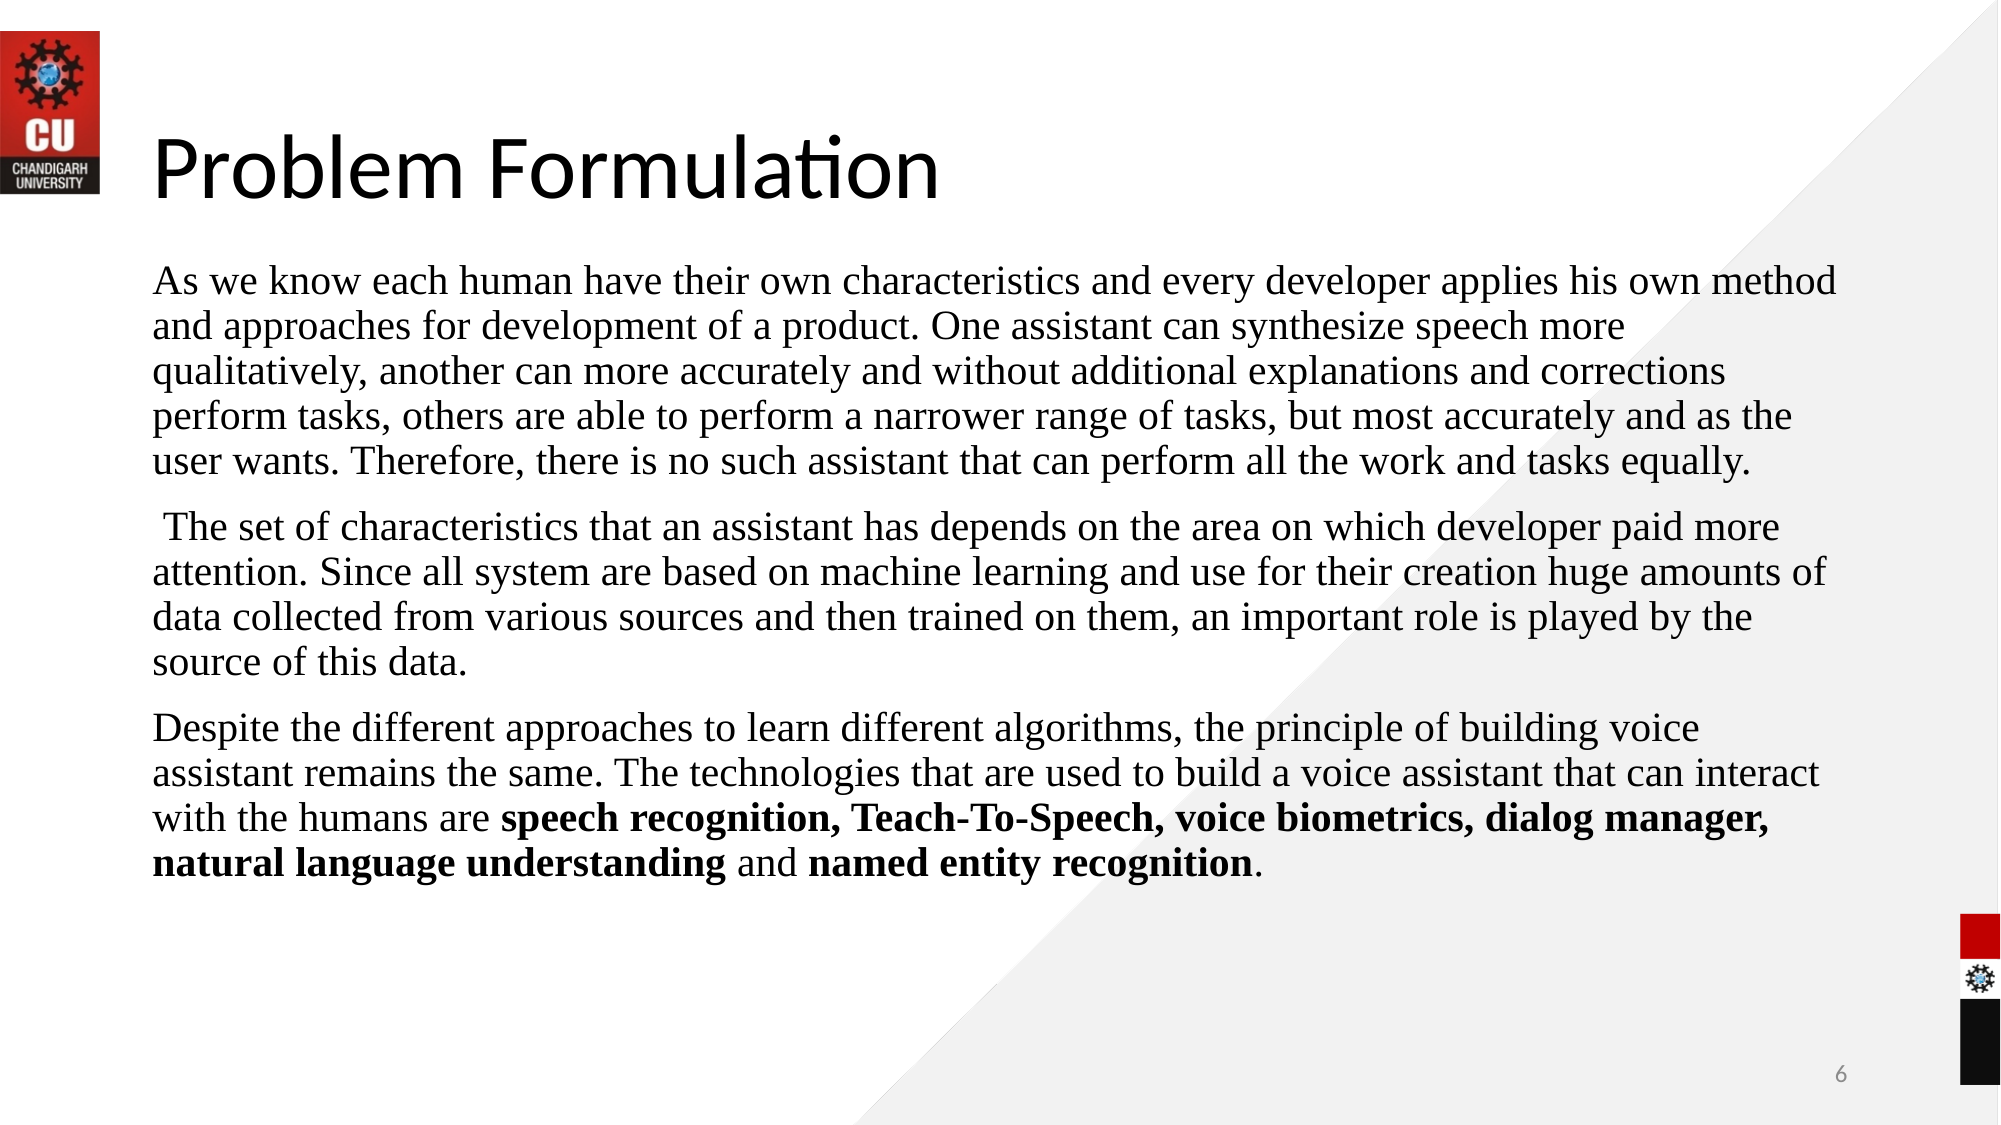

# Problem Formulation
As we know each human have their own characteristics and every developer applies his own method and approaches for development of a product. One assistant can synthesize speech more qualitatively, another can more accurately and without additional explanations and corrections perform tasks, others are able to perform a narrower range of tasks, but most accurately and as the user wants. Therefore, there is no such assistant that can perform all the work and tasks equally.
 The set of characteristics that an assistant has depends on the area on which developer paid more attention. Since all system are based on machine learning and use for their creation huge amounts of data collected from various sources and then trained on them, an important role is played by the source of this data.
Despite the different approaches to learn different algorithms, the principle of building voice assistant remains the same. The technologies that are used to build a voice assistant that can interact with the humans are speech recognition, Teach-To-Speech, voice biometrics, dialog manager, natural language understanding and named entity recognition.

6